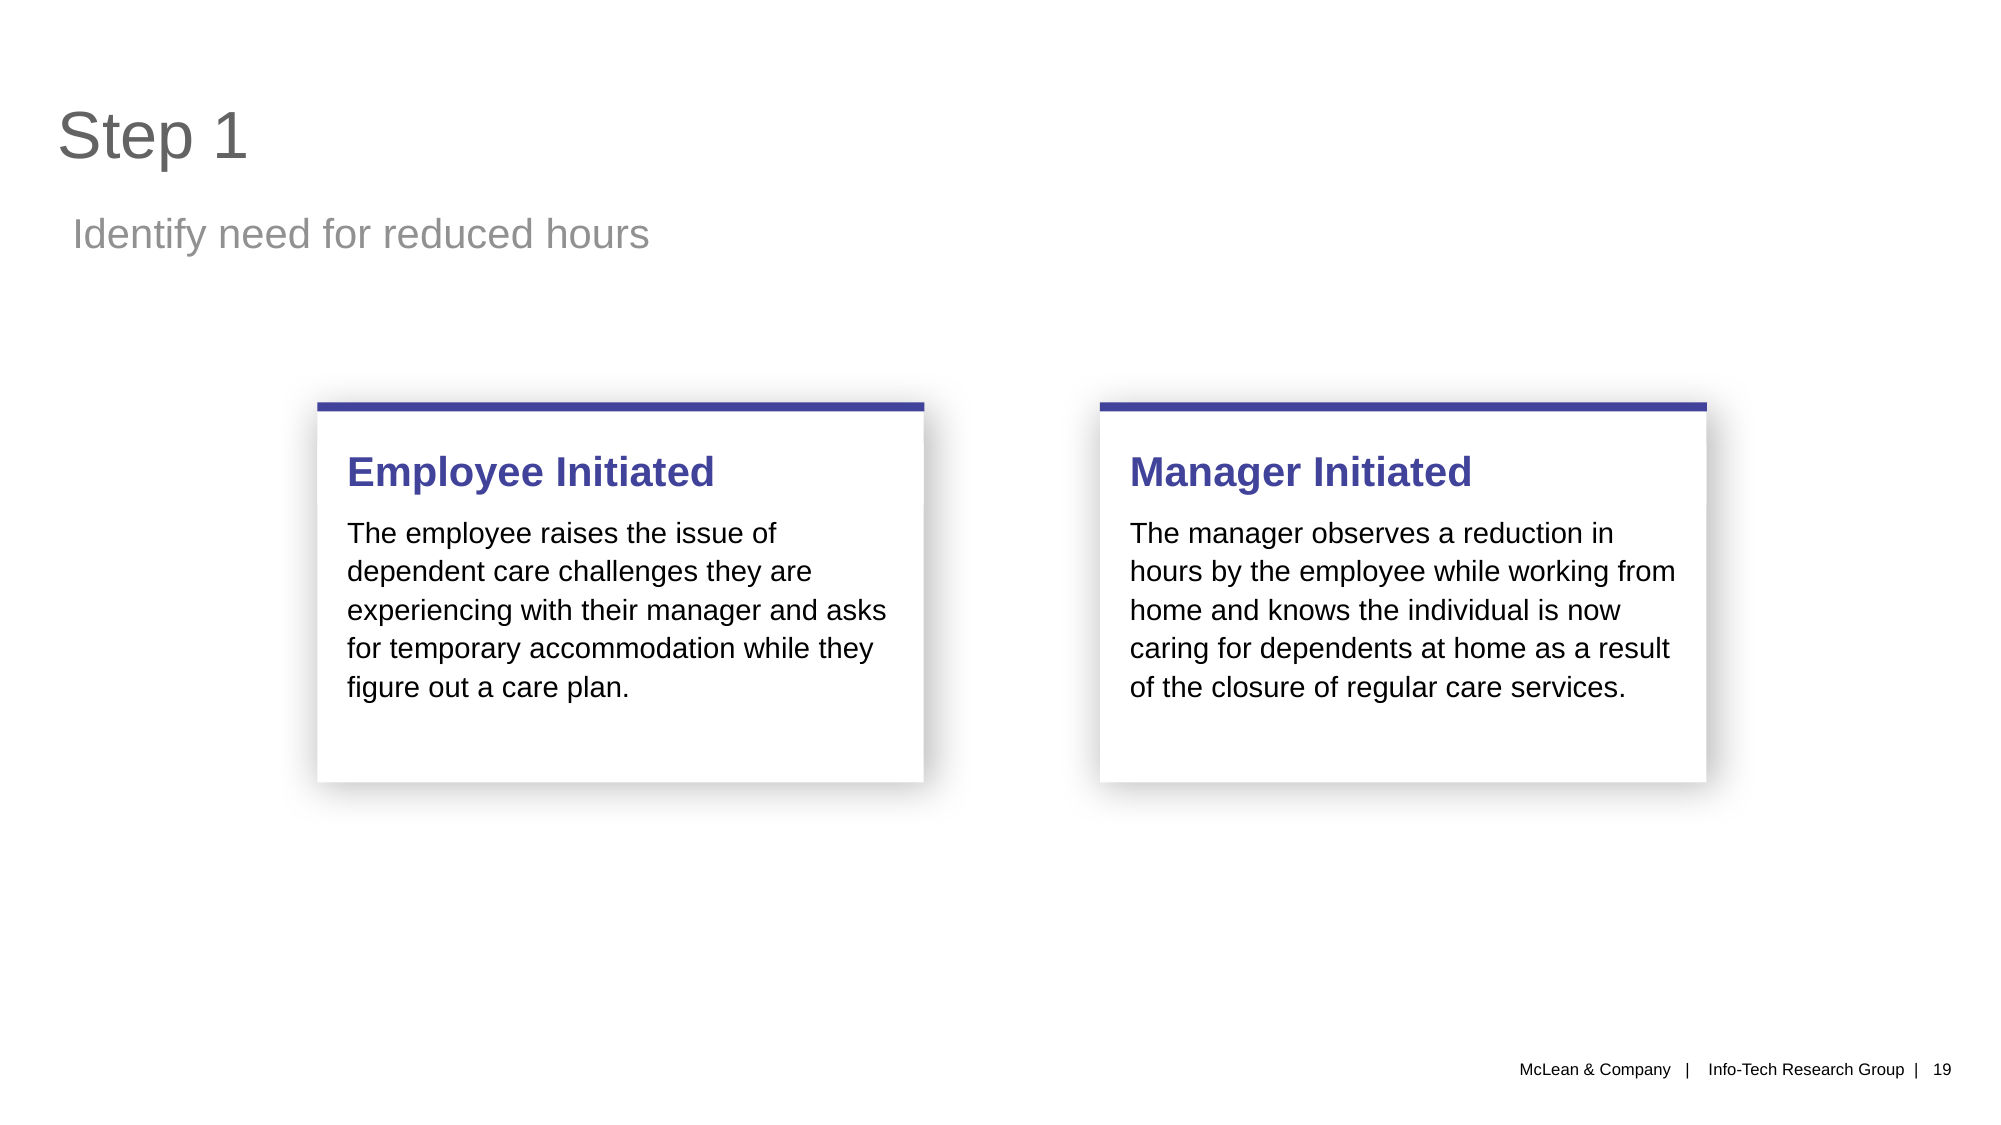

Step 1
Identify need for reduced hours

The employee raises the issue of dependent care challenges they are experiencing with their manager and asks for temporary accommodation while they figure out a care plan.
The manager observes a reduction in hours by the employee while working from home and knows the individual is now caring for dependents at home as a result of the closure of regular care services.
Employee Initiated
Manager Initiated